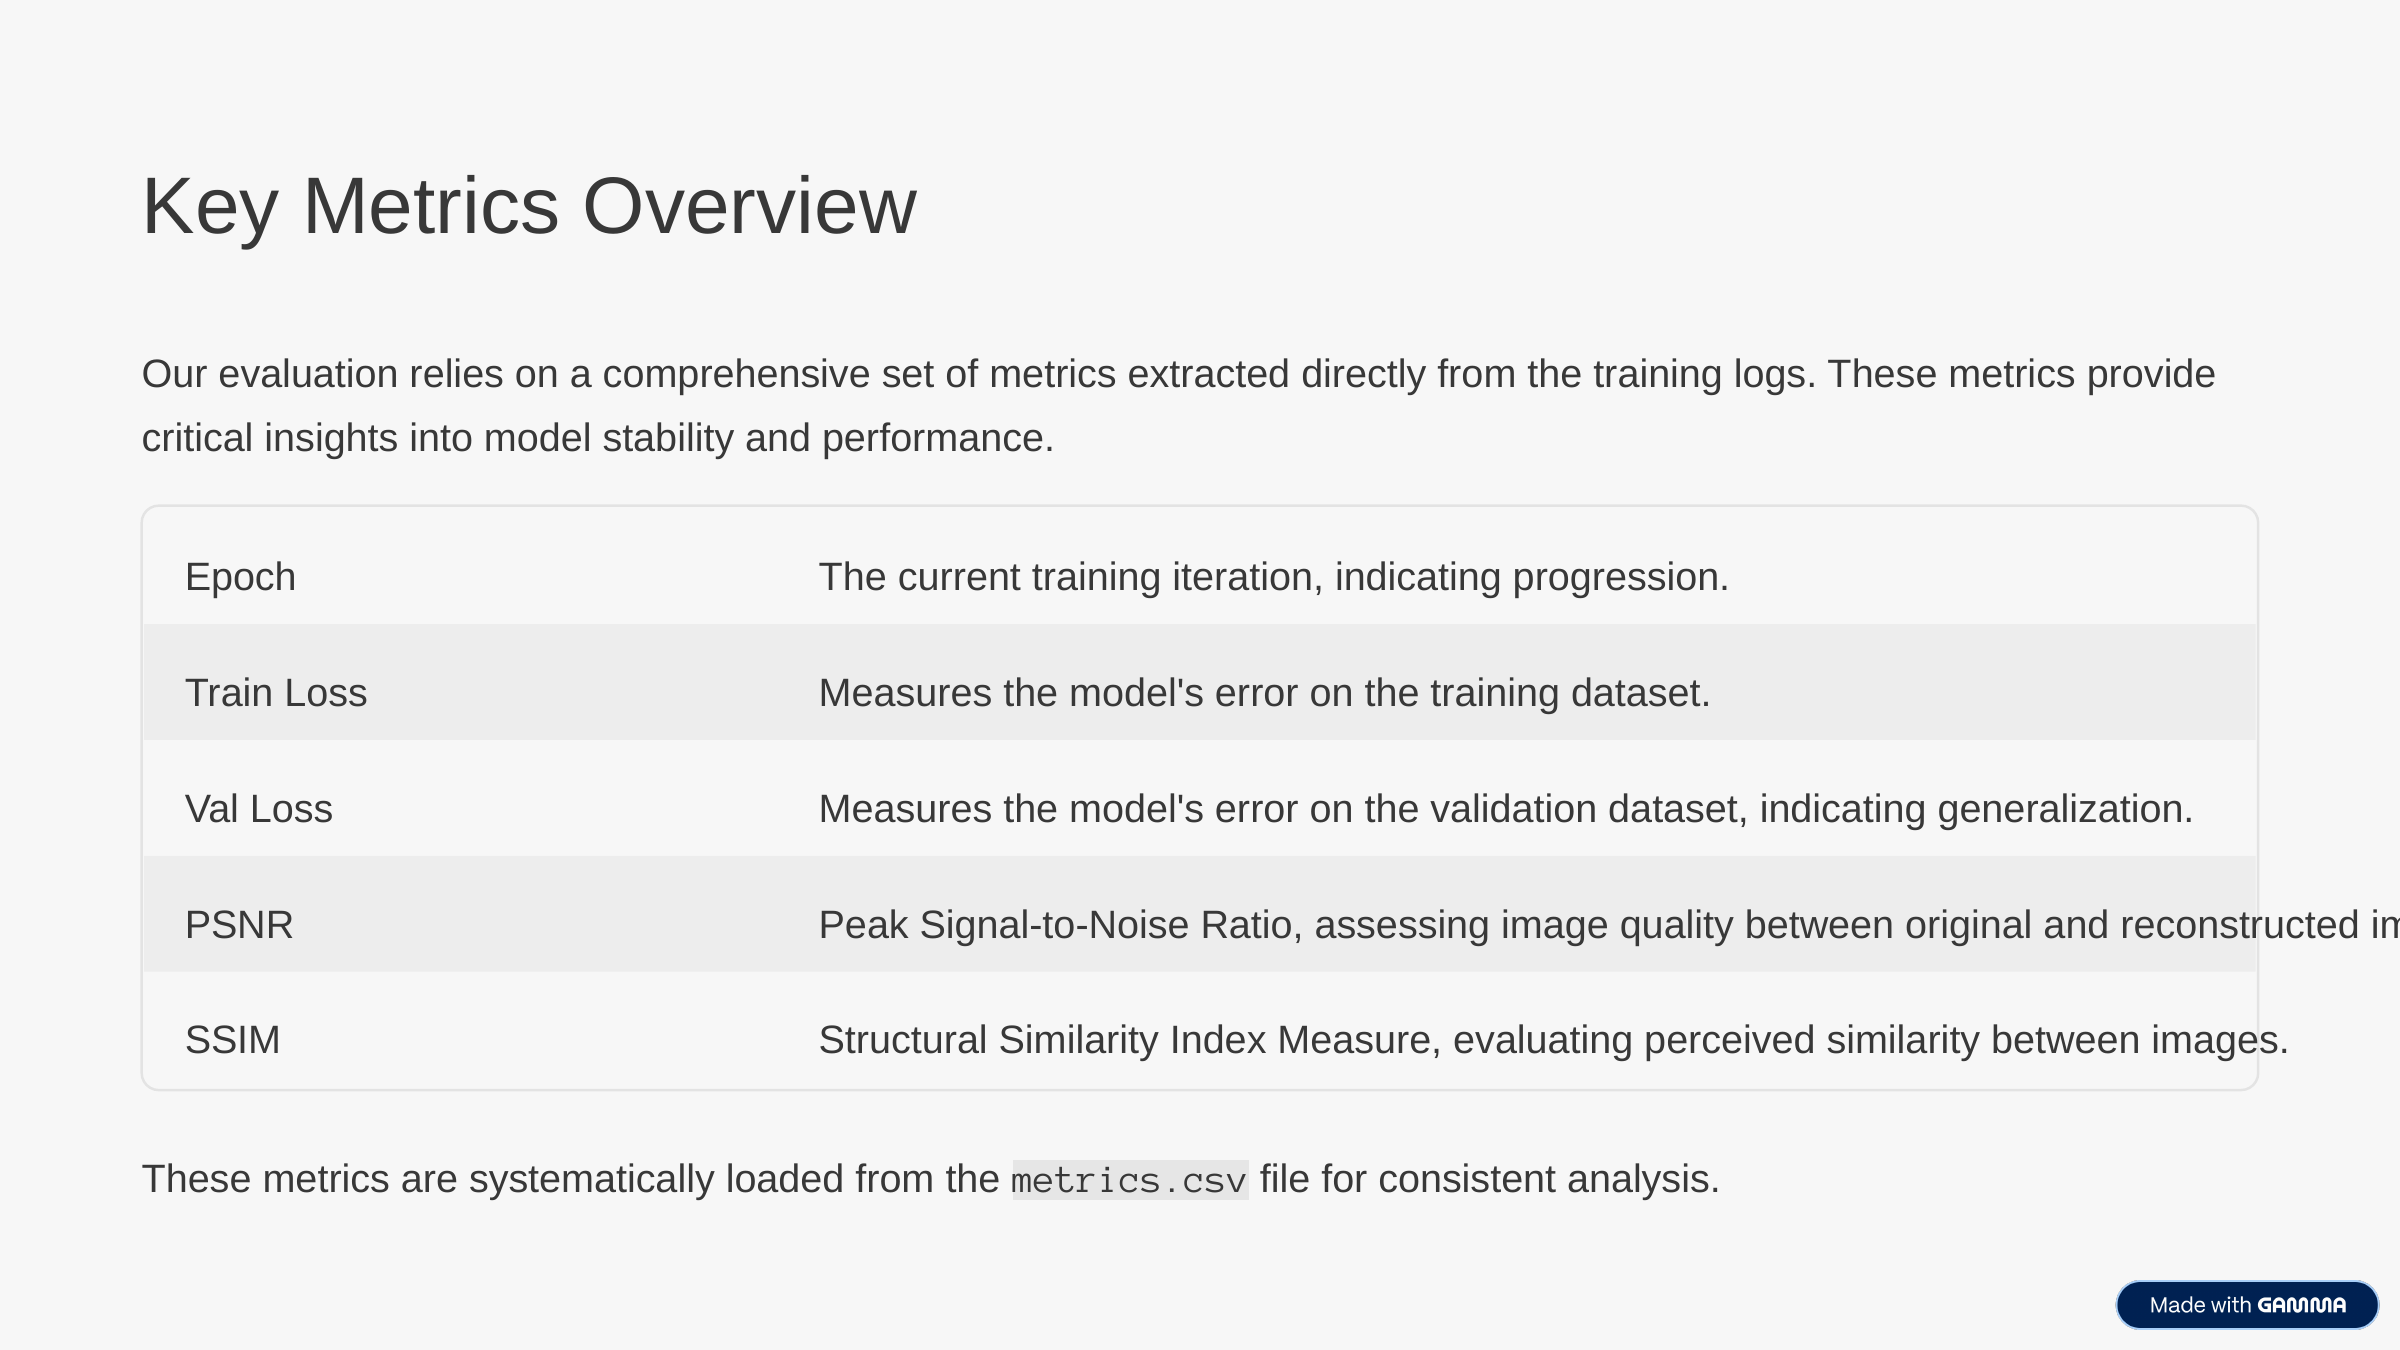

Key Metrics Overview
Our evaluation relies on a comprehensive set of metrics extracted directly from the training logs. These metrics provide critical insights into model stability and performance.

Epoch
The current training iteration, indicating progression.

Train Loss
Measures the model's error on the training dataset.

Val Loss
Measures the model's error on the validation dataset, indicating generalization.

PSNR
Peak Signal-to-Noise Ratio, assessing image quality between original and reconstructed image.

SSIM
Structural Similarity Index Measure, evaluating perceived similarity between images.
These metrics are systematically loaded from the metrics.csv file for consistent analysis.